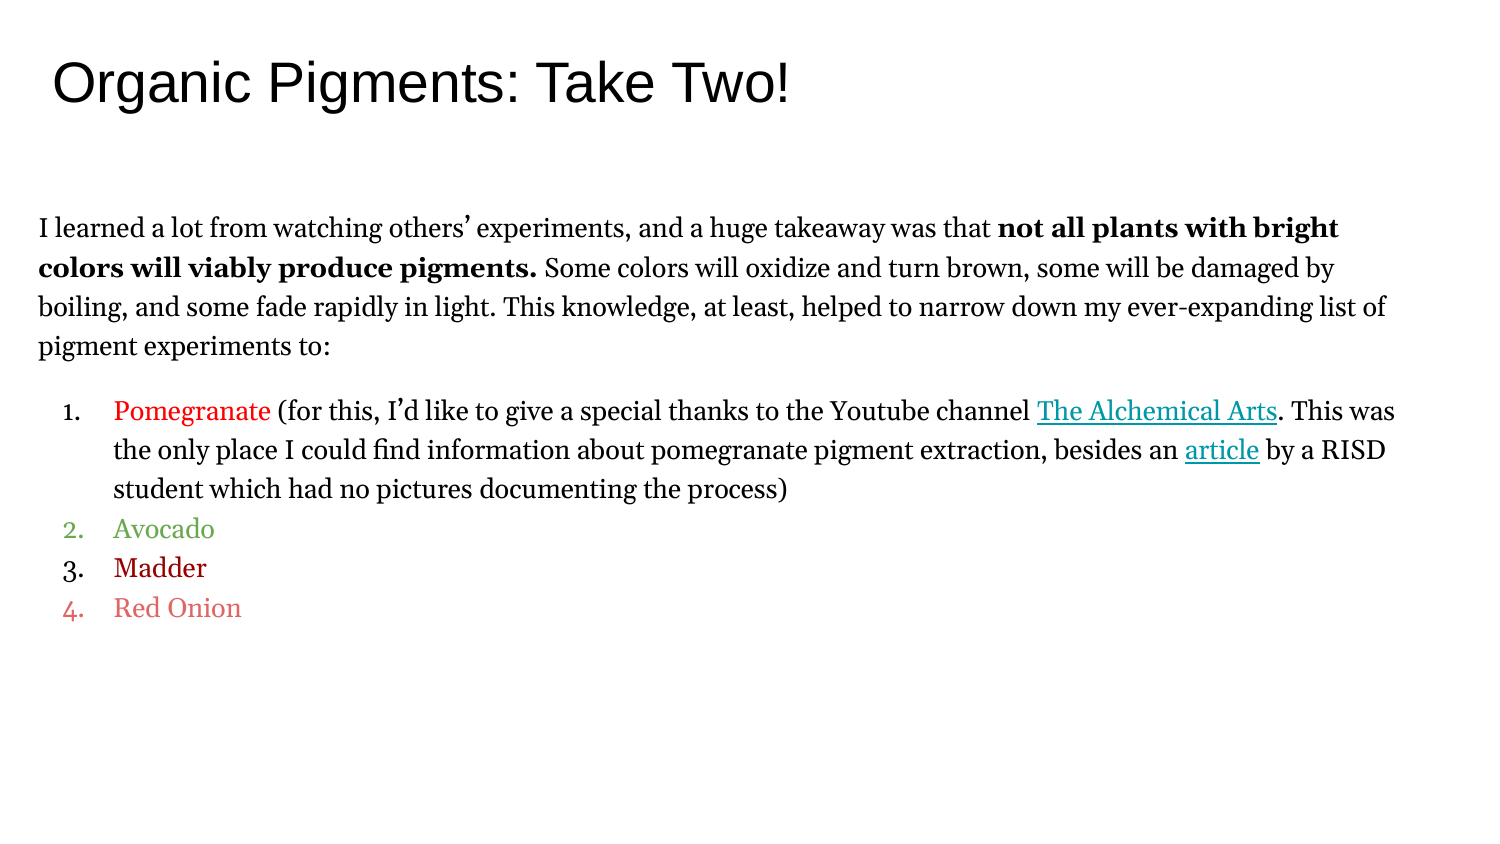

Organic Pigments: Take Two!
I learned a lot from watching others’ experiments, and a huge takeaway was that not all plants with bright colors will viably produce pigments. Some colors will oxidize and turn brown, some will be damaged by boiling, and some fade rapidly in light. This knowledge, at least, helped to narrow down my ever-expanding list of pigment experiments to:
Pomegranate (for this, I’d like to give a special thanks to the Youtube channel The Alchemical Arts. This was the only place I could find information about pomegranate pigment extraction, besides an article by a RISD student which had no pictures documenting the process)
Avocado
Madder
Red Onion